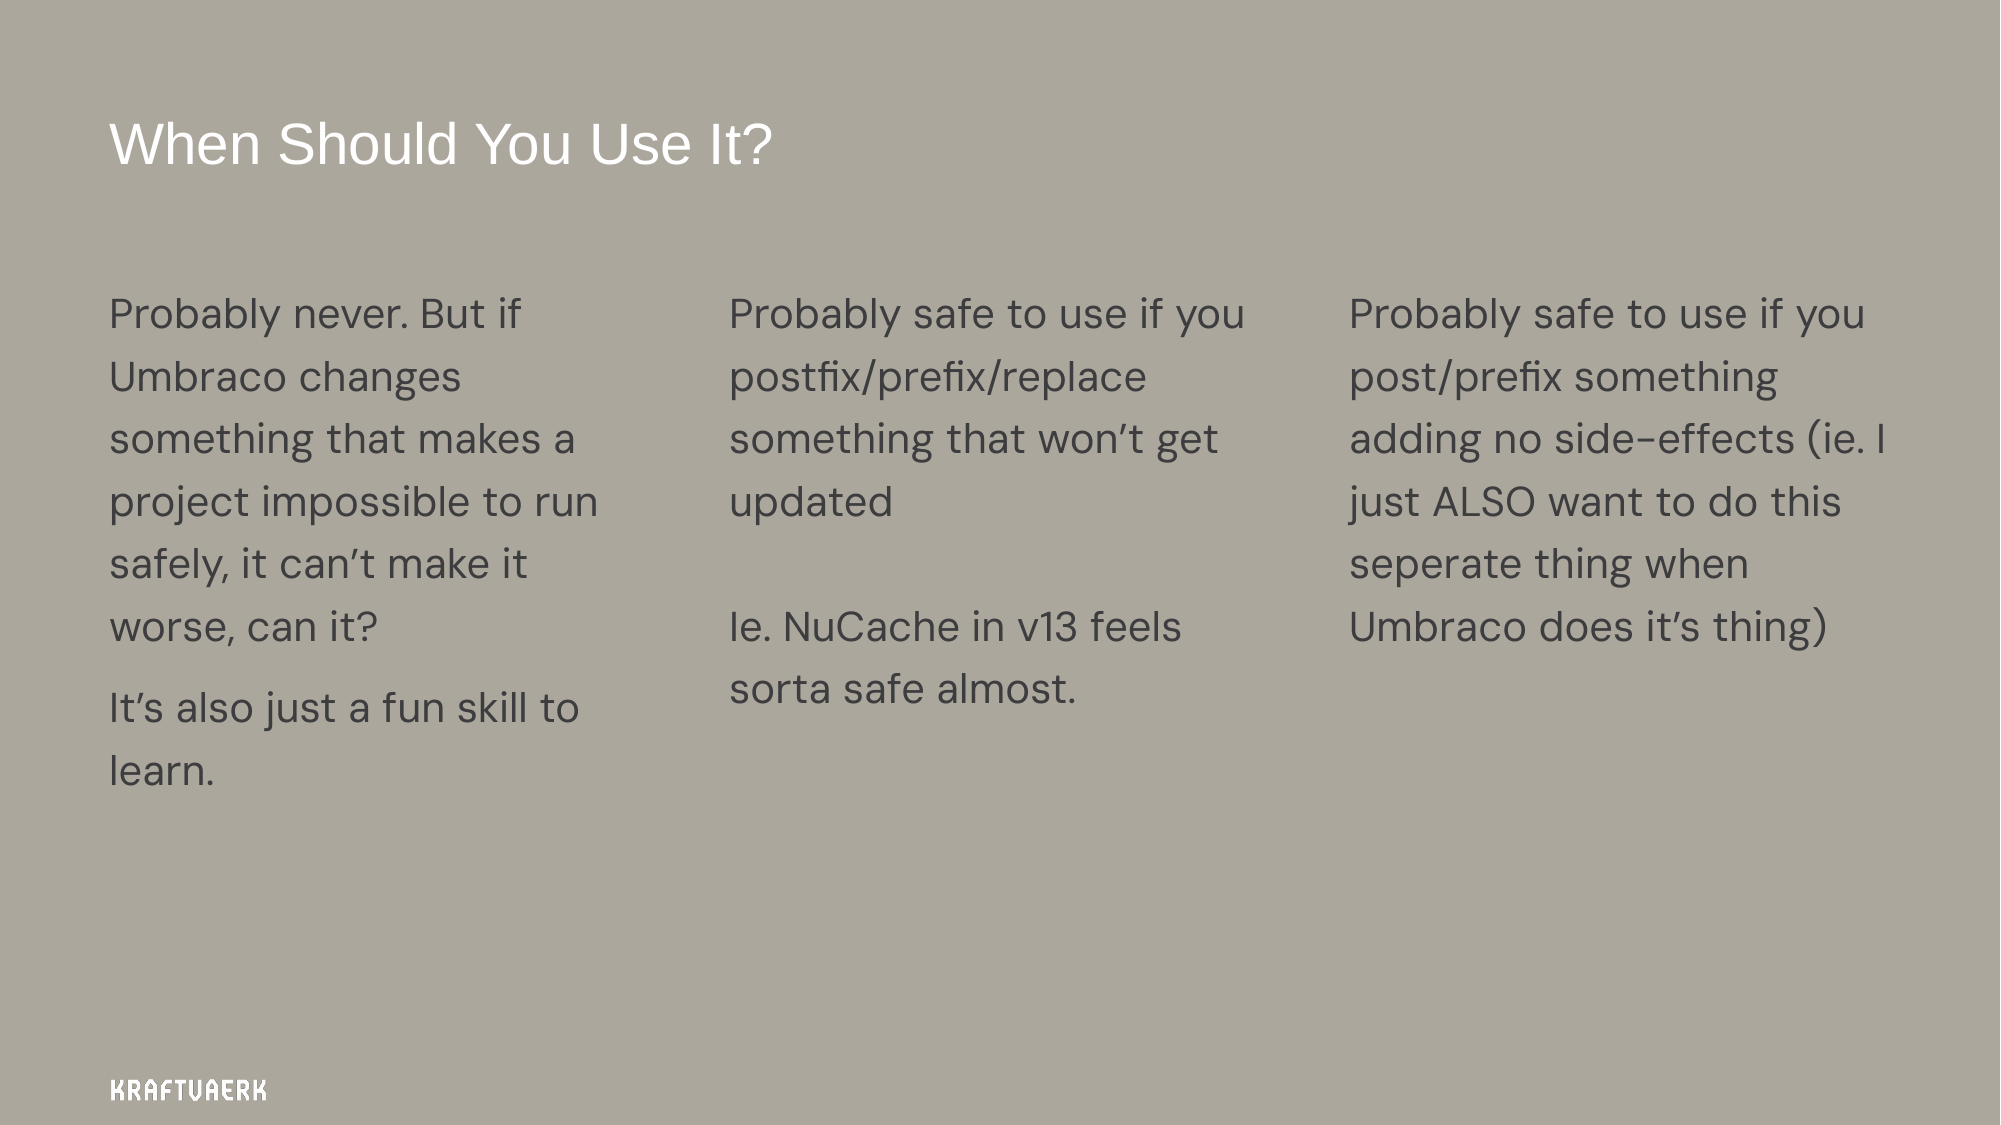

When Should You Use It?
Probably never. But if Umbraco changes something that makes a project impossible to run safely, it can’t make it worse, can it?
It’s also just a fun skill to learn.
Probably safe to use if you postfix/prefix/replace something that won’t get updated
Ie. NuCache in v13 feels sorta safe almost.
Probably safe to use if you post/prefix something adding no side-effects (ie. I just ALSO want to do this seperate thing when Umbraco does it’s thing)